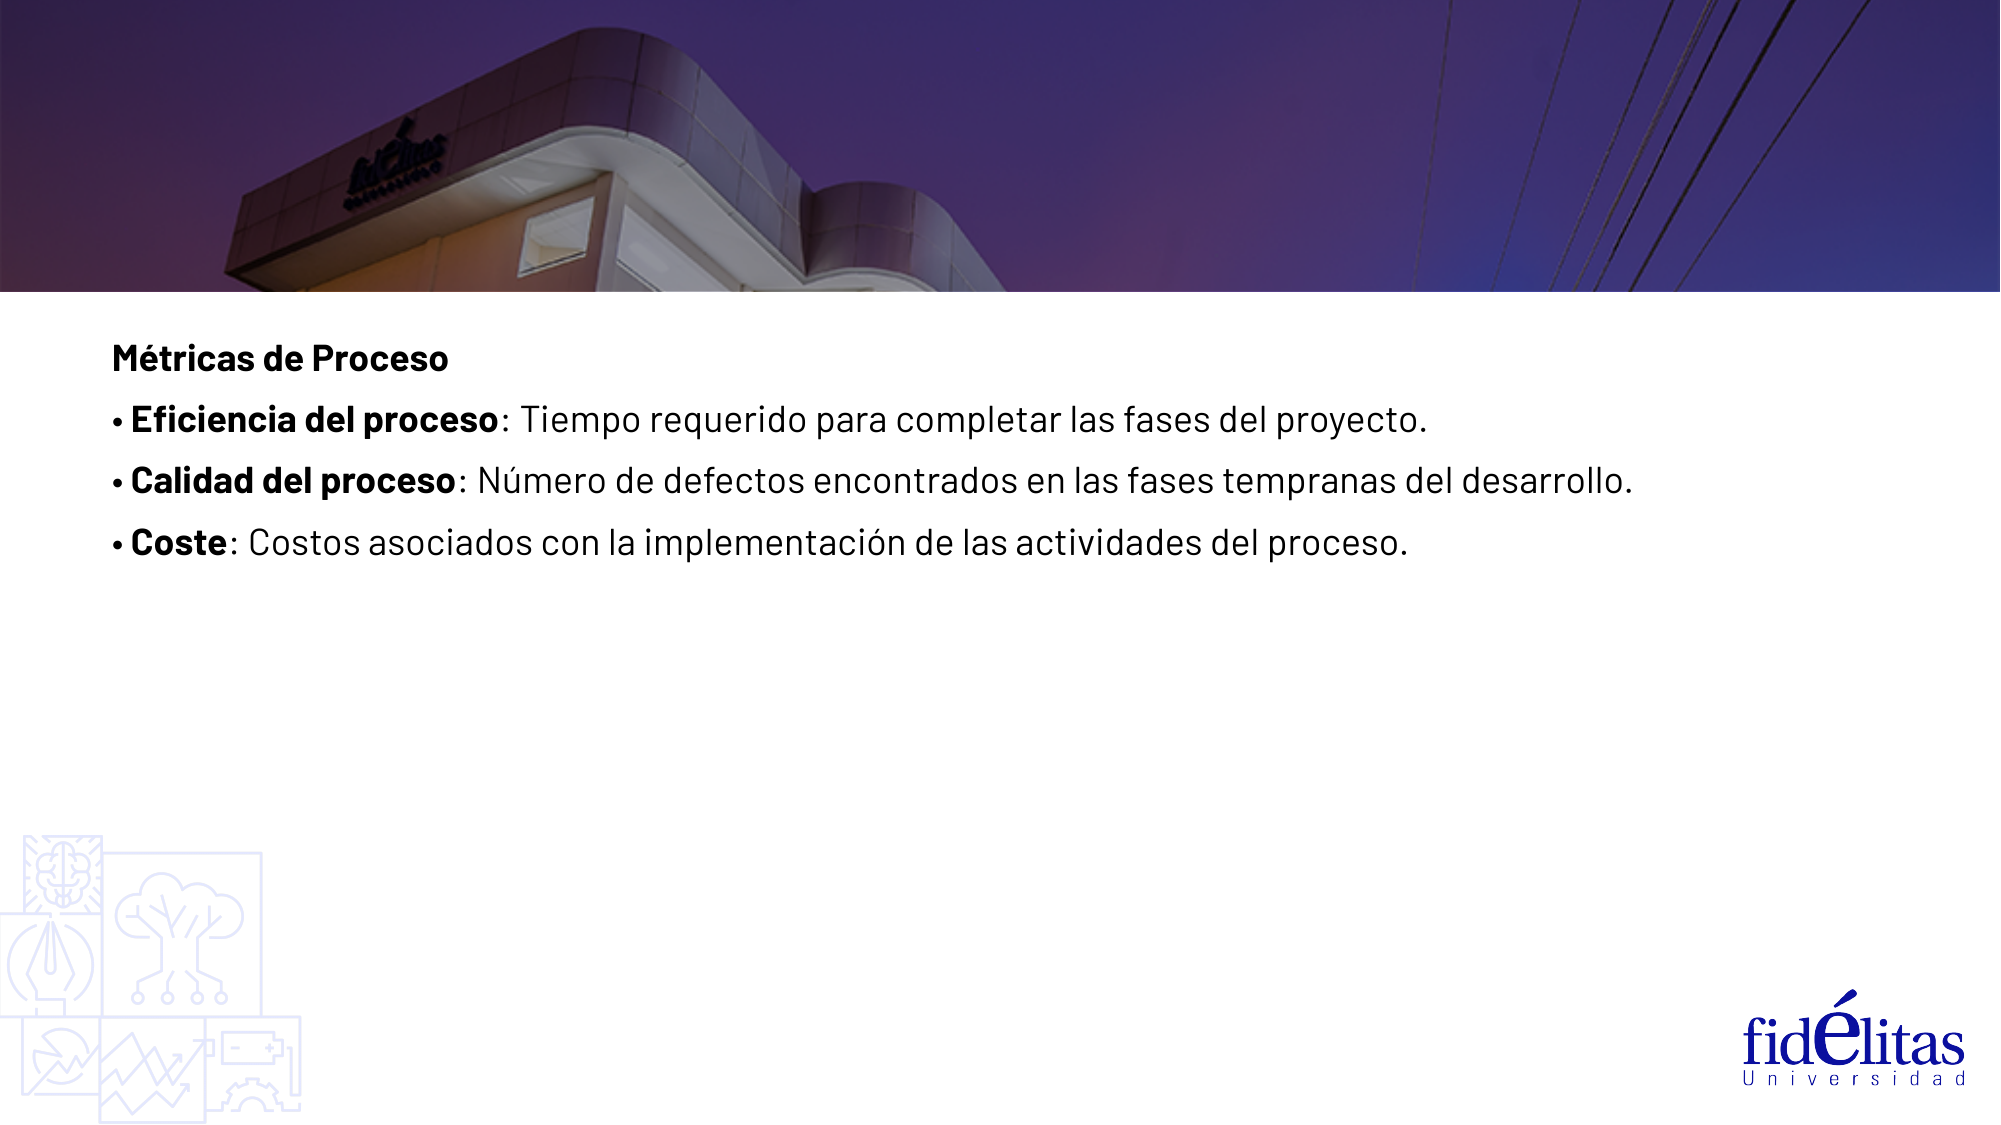

Métricas de Proceso
• Eficiencia del proceso: Tiempo requerido para completar las fases del proyecto.
• Calidad del proceso: Número de defectos encontrados en las fases tempranas del desarrollo.
• Coste: Costos asociados con la implementación de las actividades del proceso.